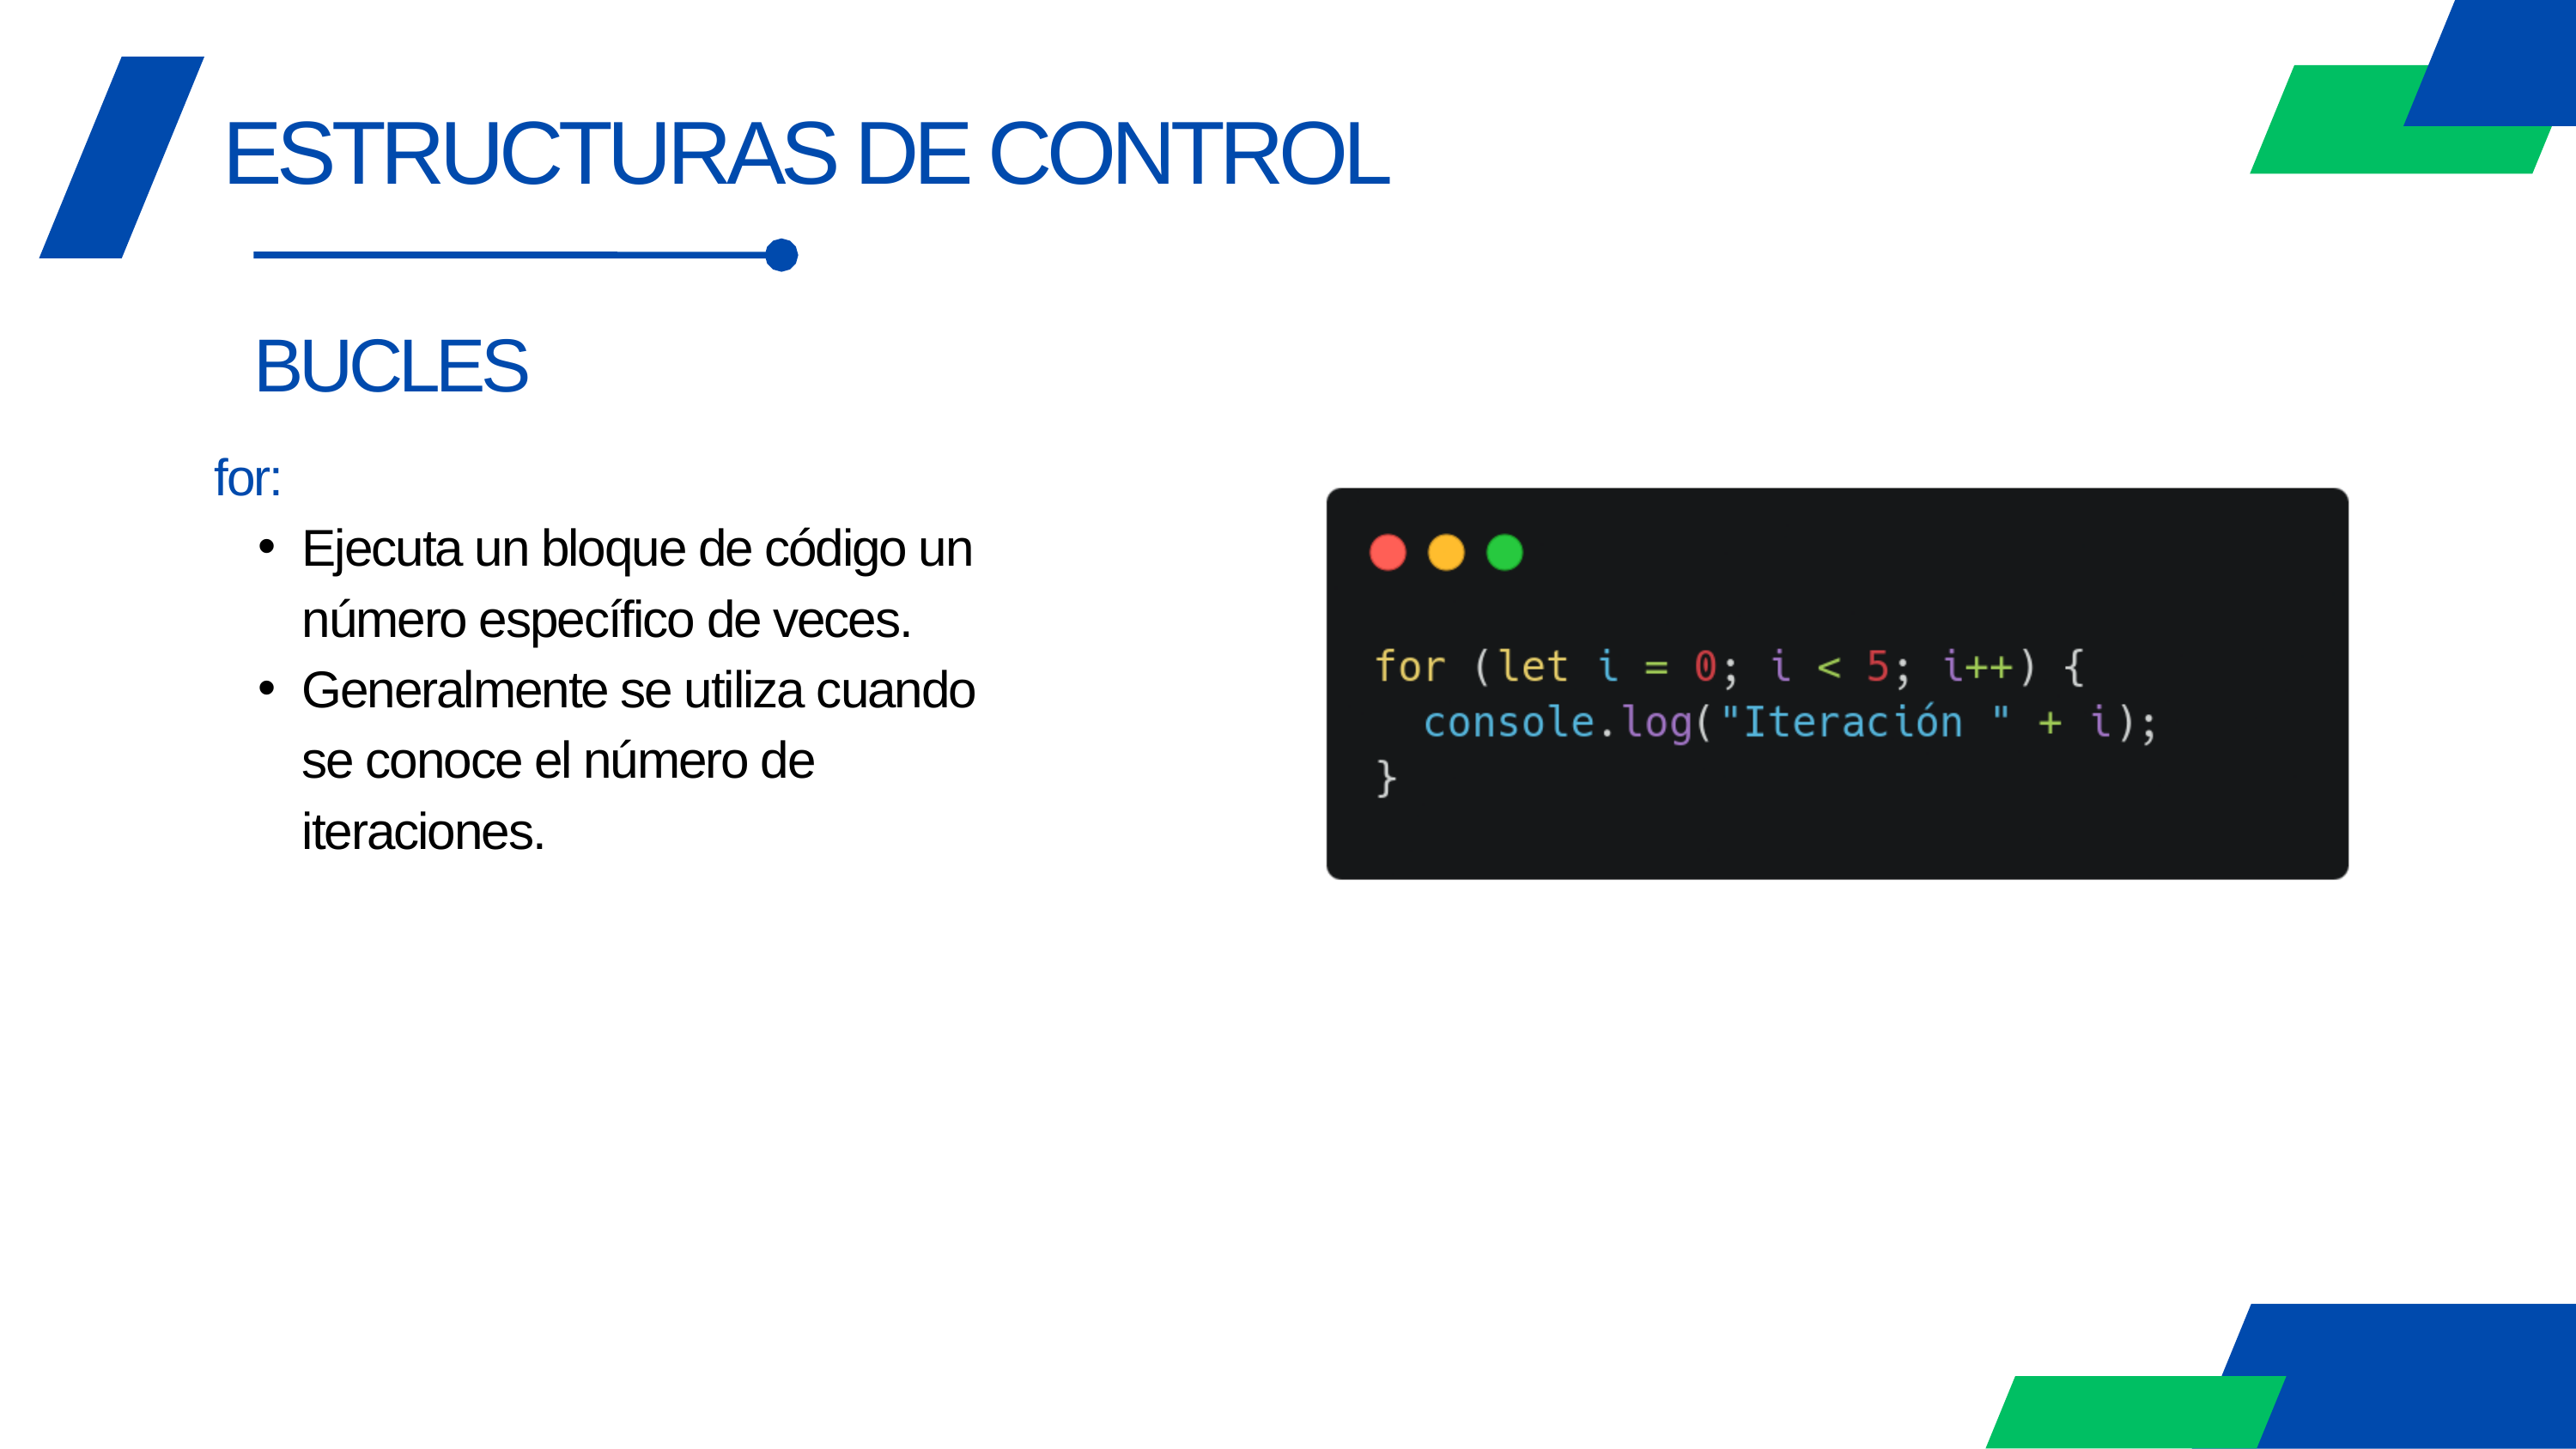

ESTRUCTURAS DE CONTROL

BUCLES

for:
Ejecuta un bloque de código un número específico de veces.
Generalmente se utiliza cuando se conoce el número de iteraciones.